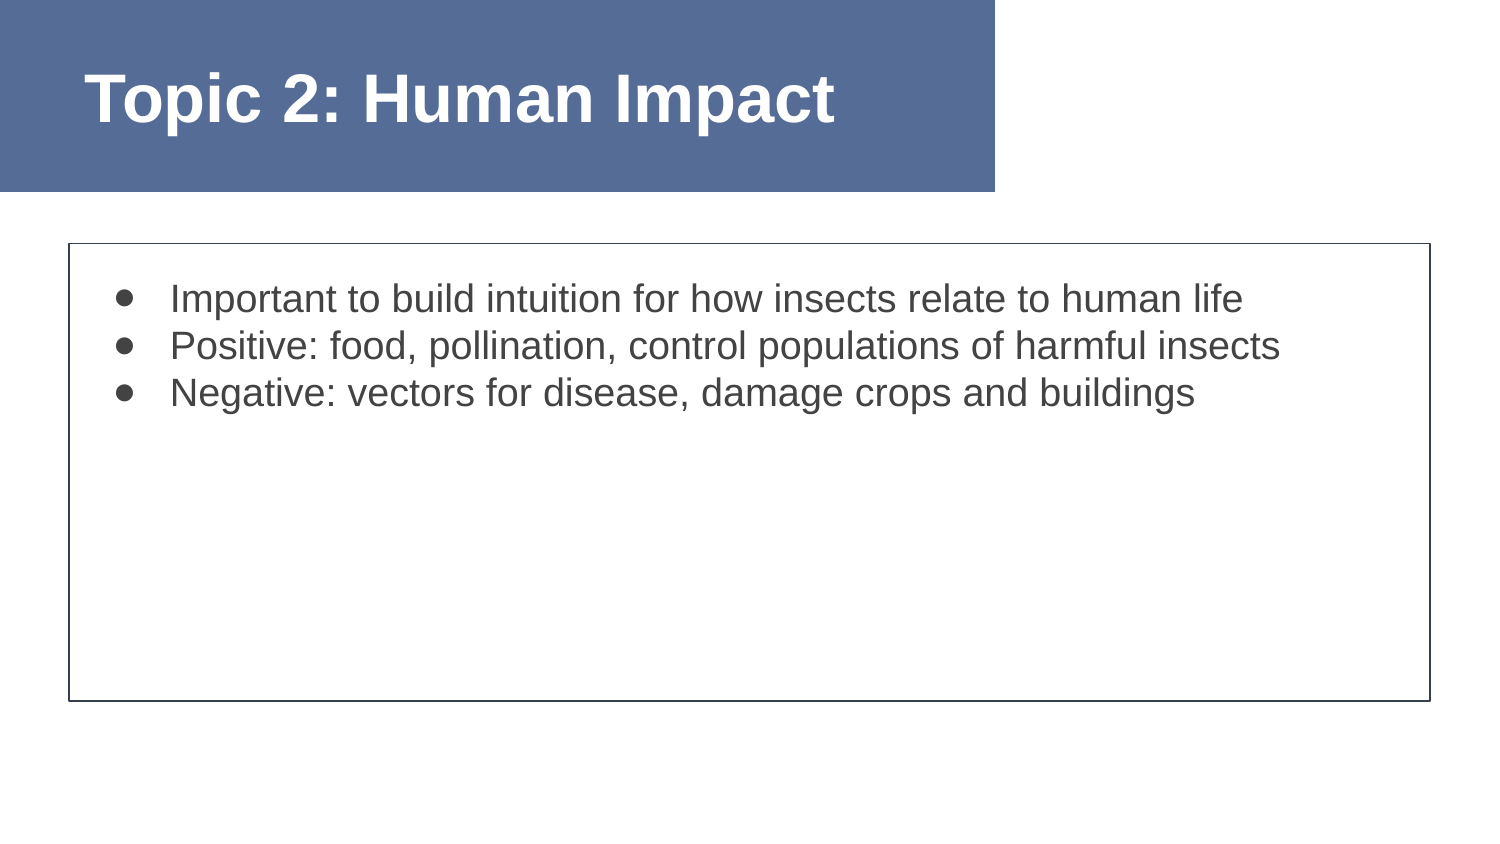

Topic 2: Human Impact

Important to build intuition for how insects relate to human life
Positive: food, pollination, control populations of harmful insects
Negative: vectors for disease, damage crops and buildings